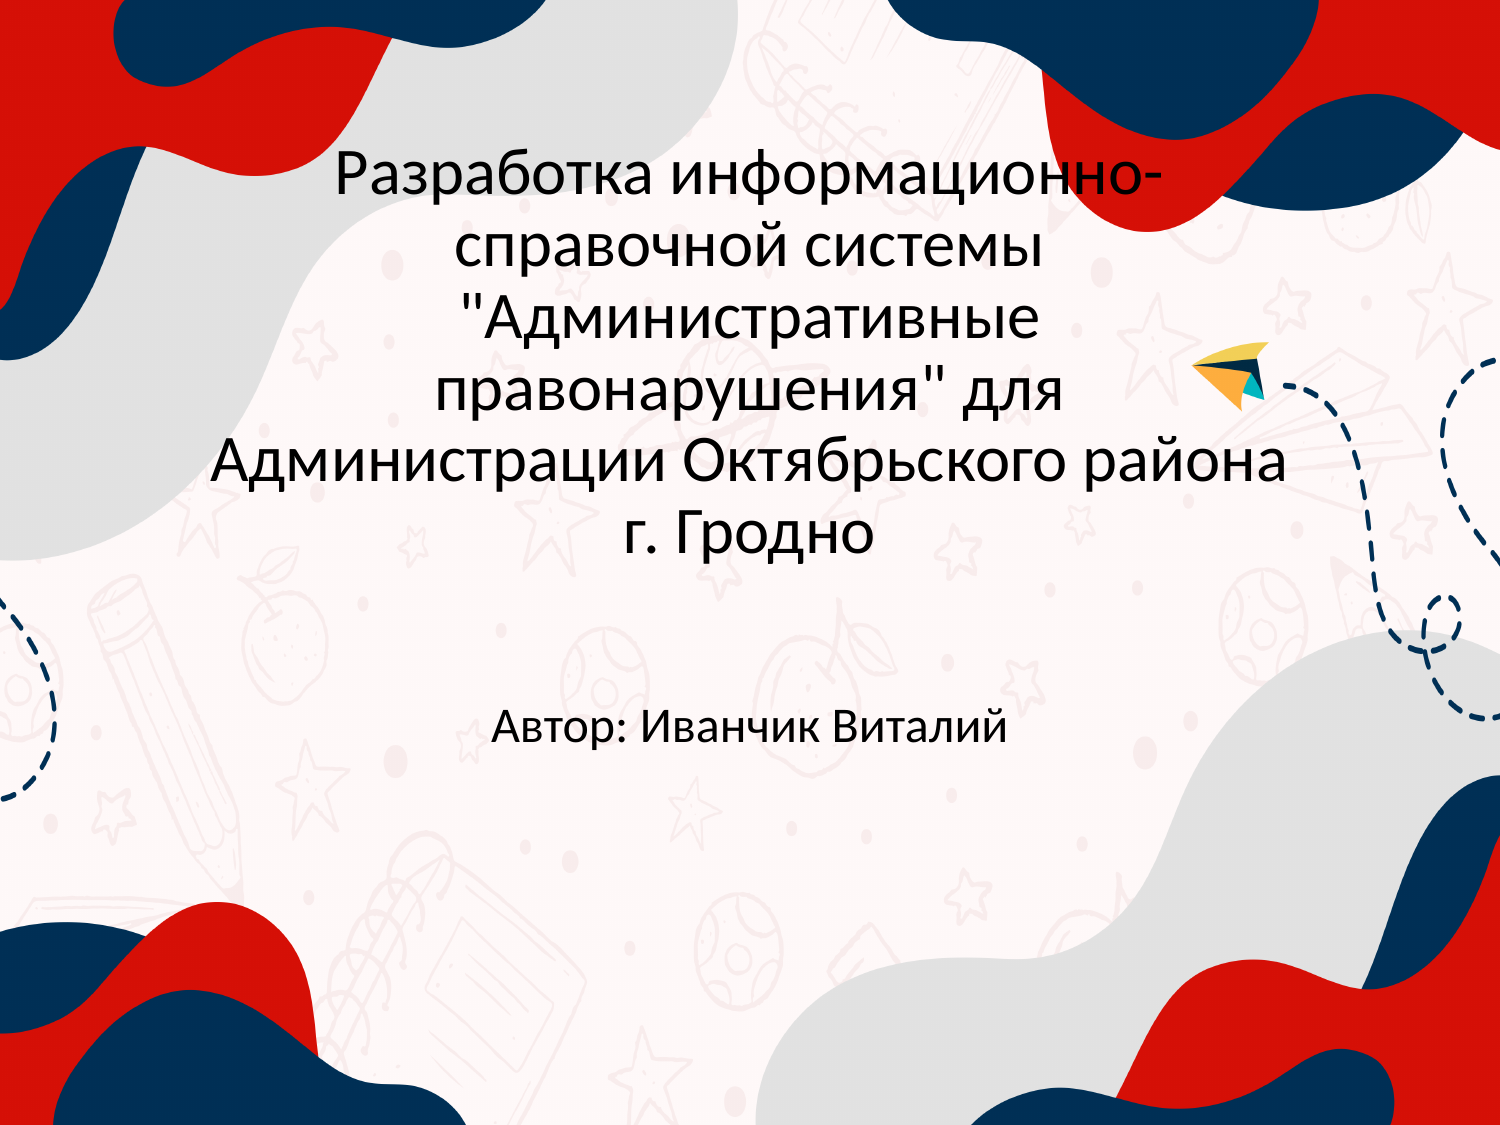

# Разработка информационно-справочной системы "Административные правонарушения" для Администрации Октябрьского района г. Гродно
Автор: Иванчик Виталий